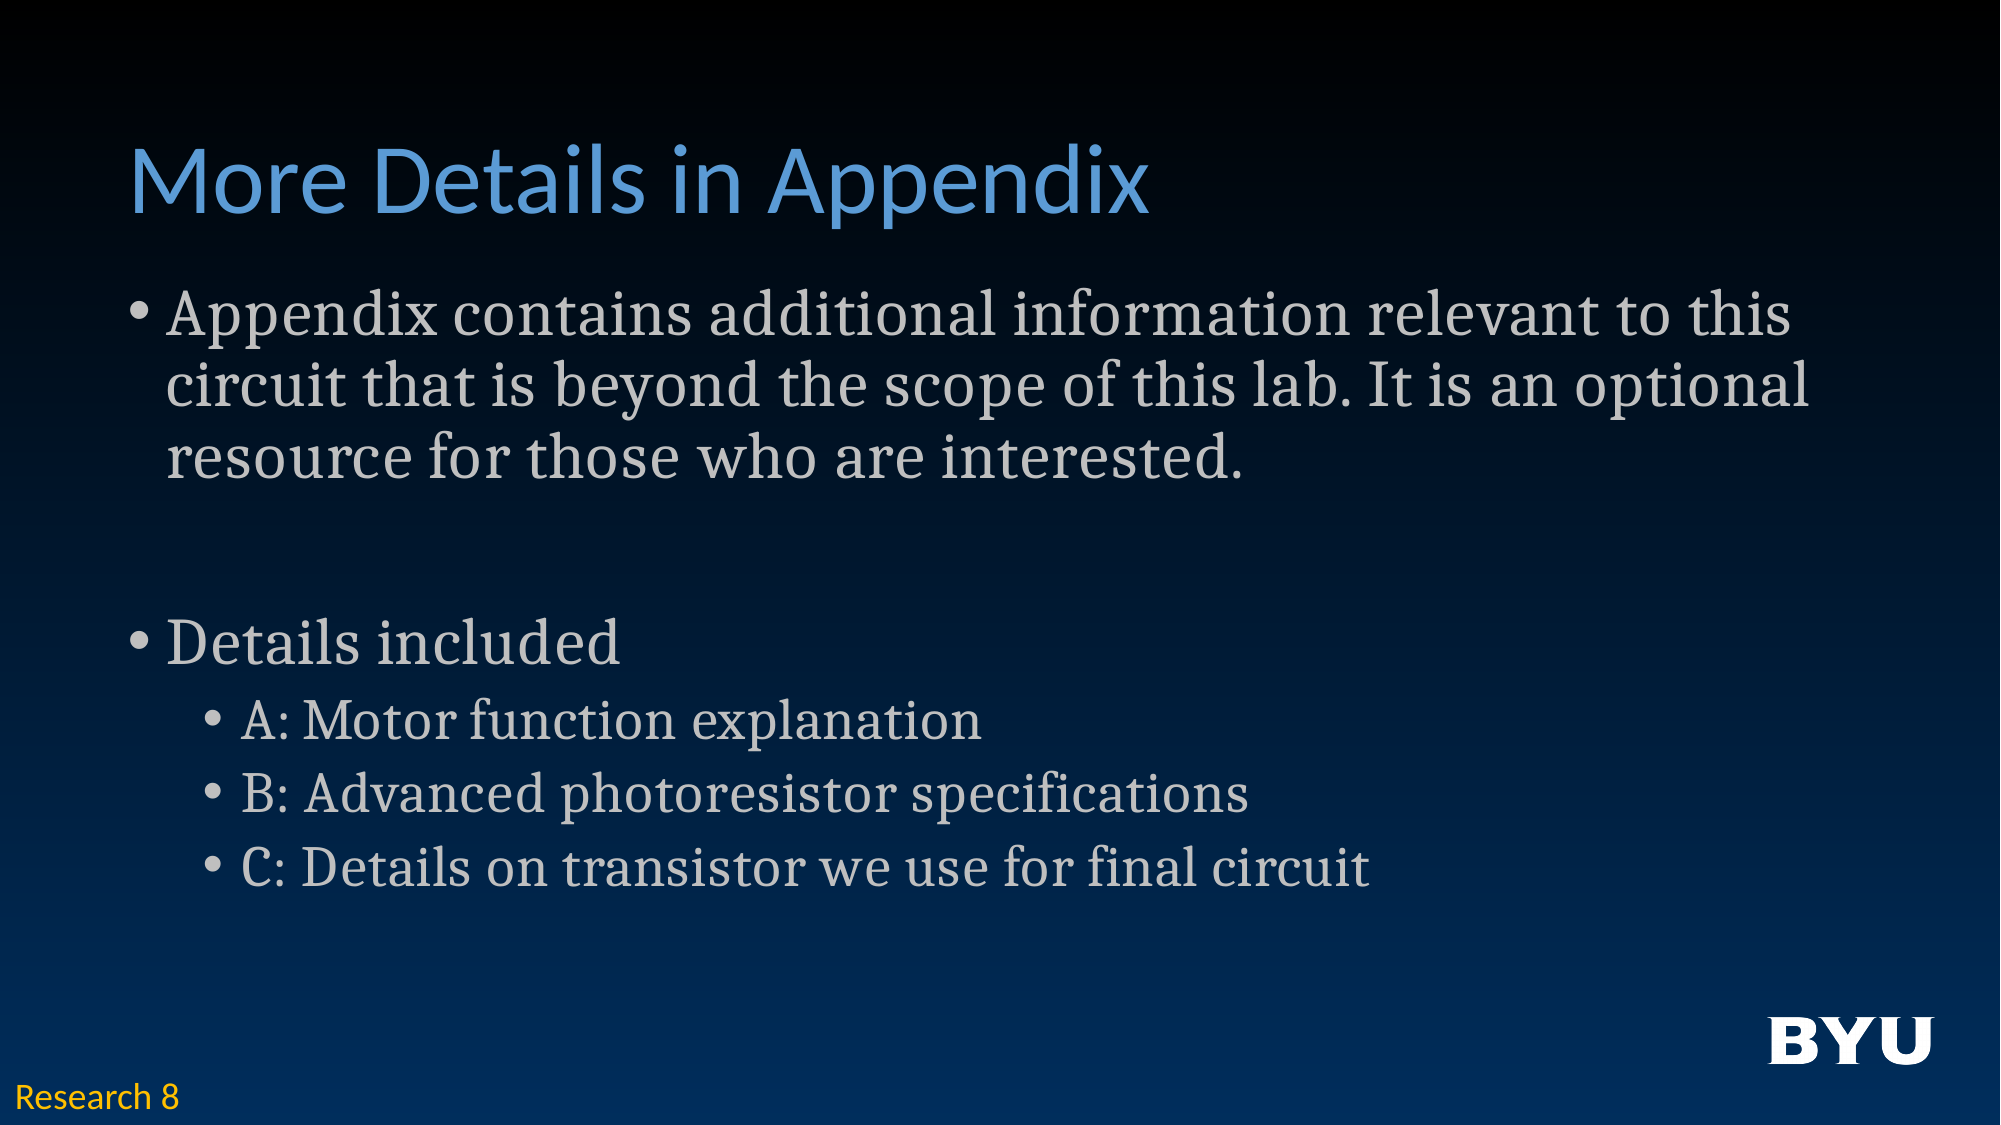

# More Details in Appendix
Appendix contains additional information relevant to this circuit that is beyond the scope of this lab. It is an optional resource for those who are interested.

Details included
A: Motor function explanation
B: Advanced photoresistor specifications
C: Details on transistor we use for final circuit

Research 8